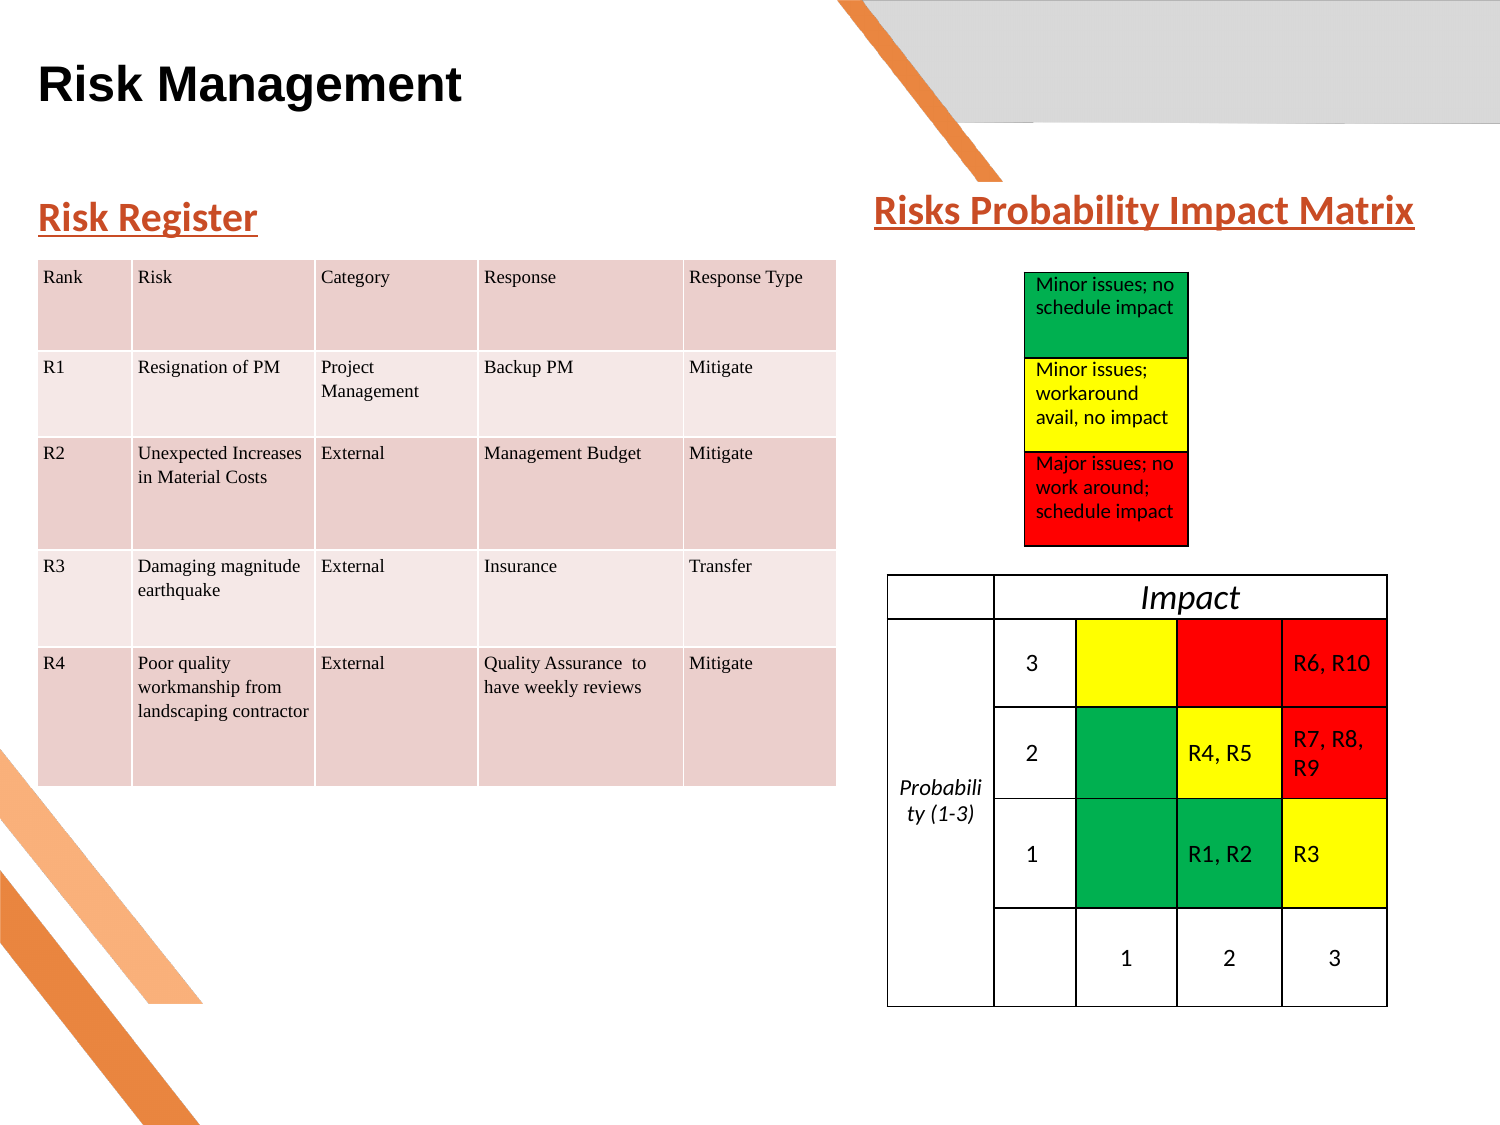

# Risk Management
Risks Probability Impact Matrix
Risk Register
| Rank | Risk | Category | Response | Response Type |
| --- | --- | --- | --- | --- |
| R1 | Resignation of PM | Project Management | Backup PM | Mitigate |
| R2 | Unexpected Increases in Material Costs | External | Management Budget | Mitigate |
| R3 | Damaging magnitude earthquake | External | Insurance | Transfer |
| R4 | Poor quality workmanship from landscaping contractor | External | Quality Assurance to have weekly reviews | Mitigate |
| Minor issues; no schedule impact |
| --- |
| Minor issues; workaround avail, no impact |
| Major issues; no work around; schedule impact |
|  | Impact |  |  |  |
| --- | --- | --- | --- | --- |
| Probability (1-3) | 3 |  |  | R6, R10 |
|  | 2 |  | R4, R5 | R7, R8, R9 |
|  | 1 |  | R1, R2 | R3 |
|  |  | 1 | 2 | 3 |